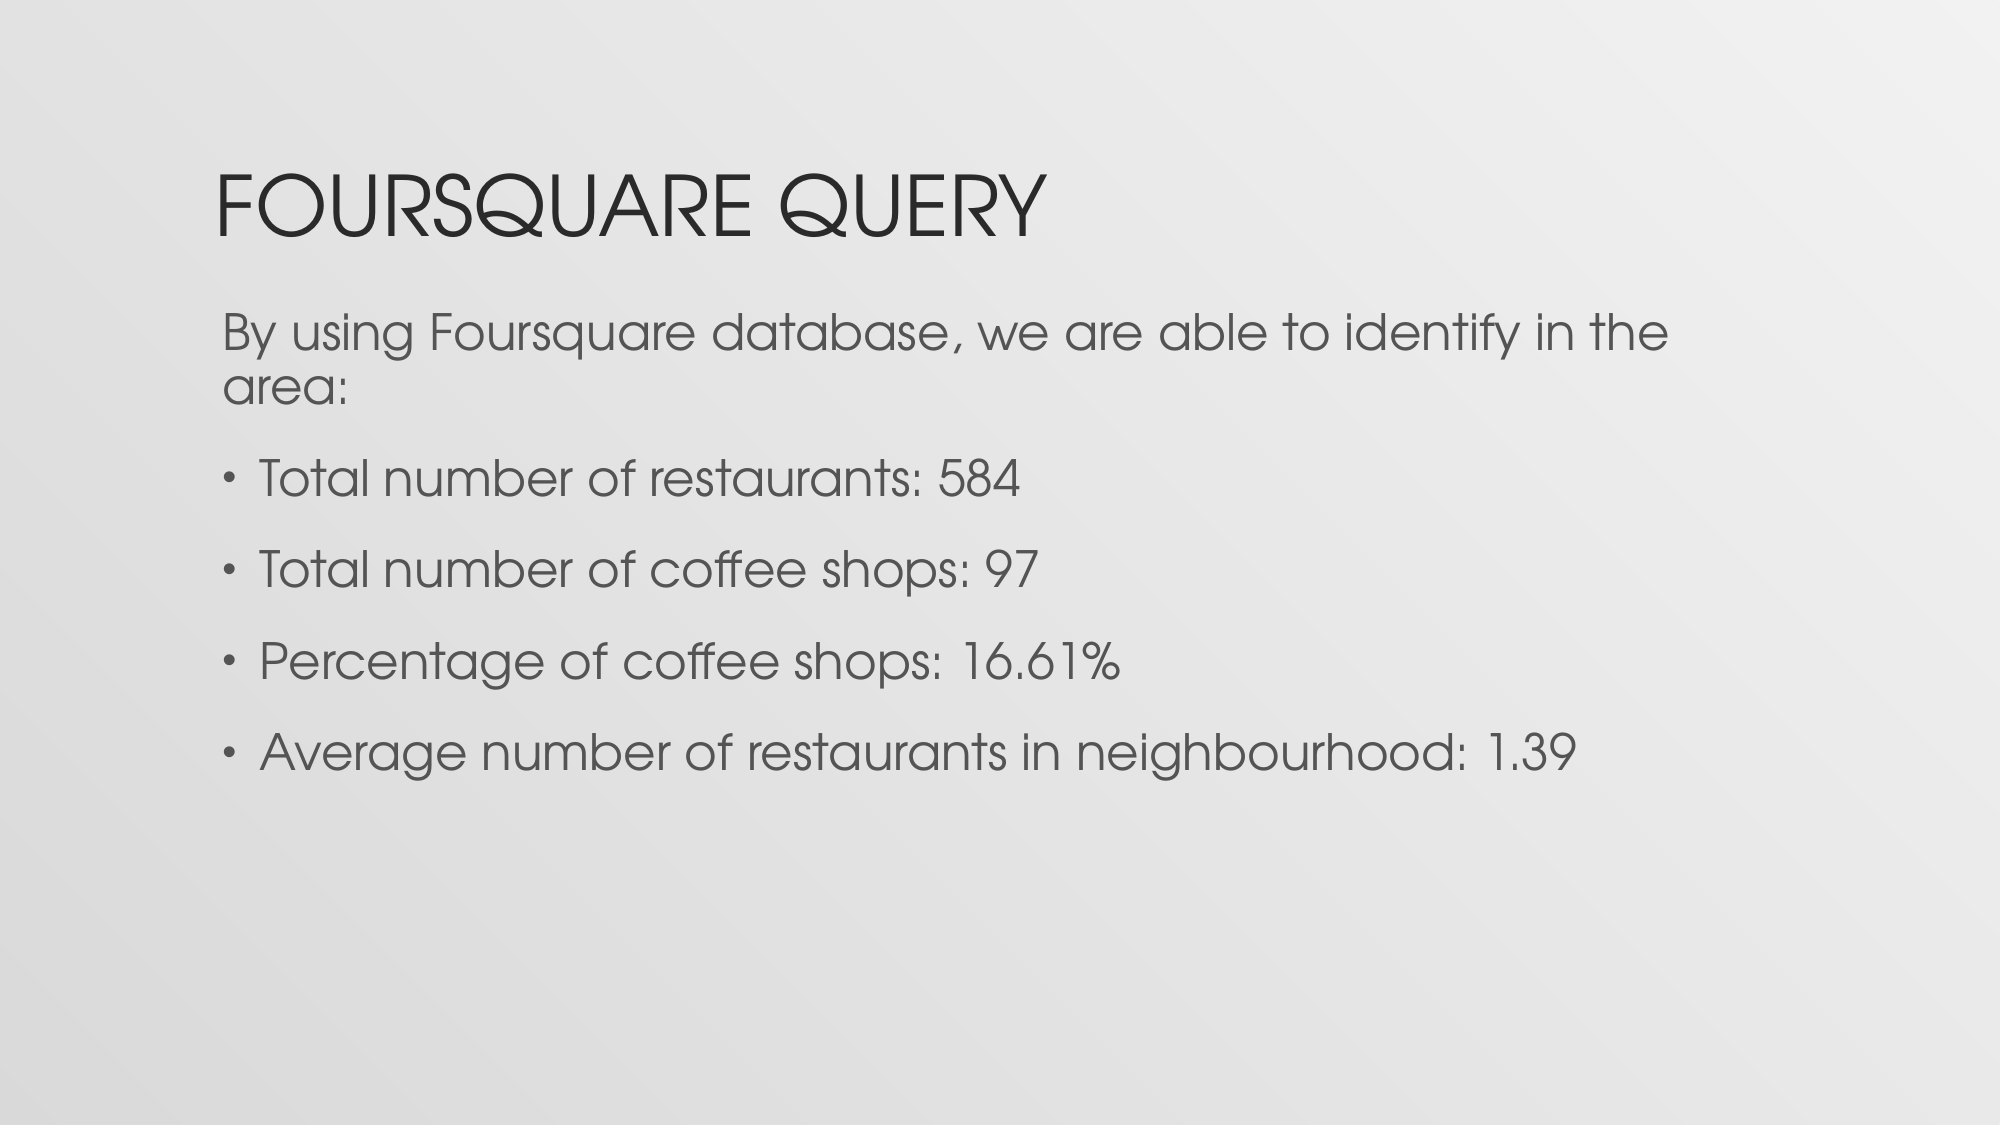

# Foursquare query
By using Foursquare database, we are able to identify in the area:
Total number of restaurants: 584
Total number of coffee shops: 97
Percentage of coffee shops: 16.61%
Average number of restaurants in neighbourhood: 1.39